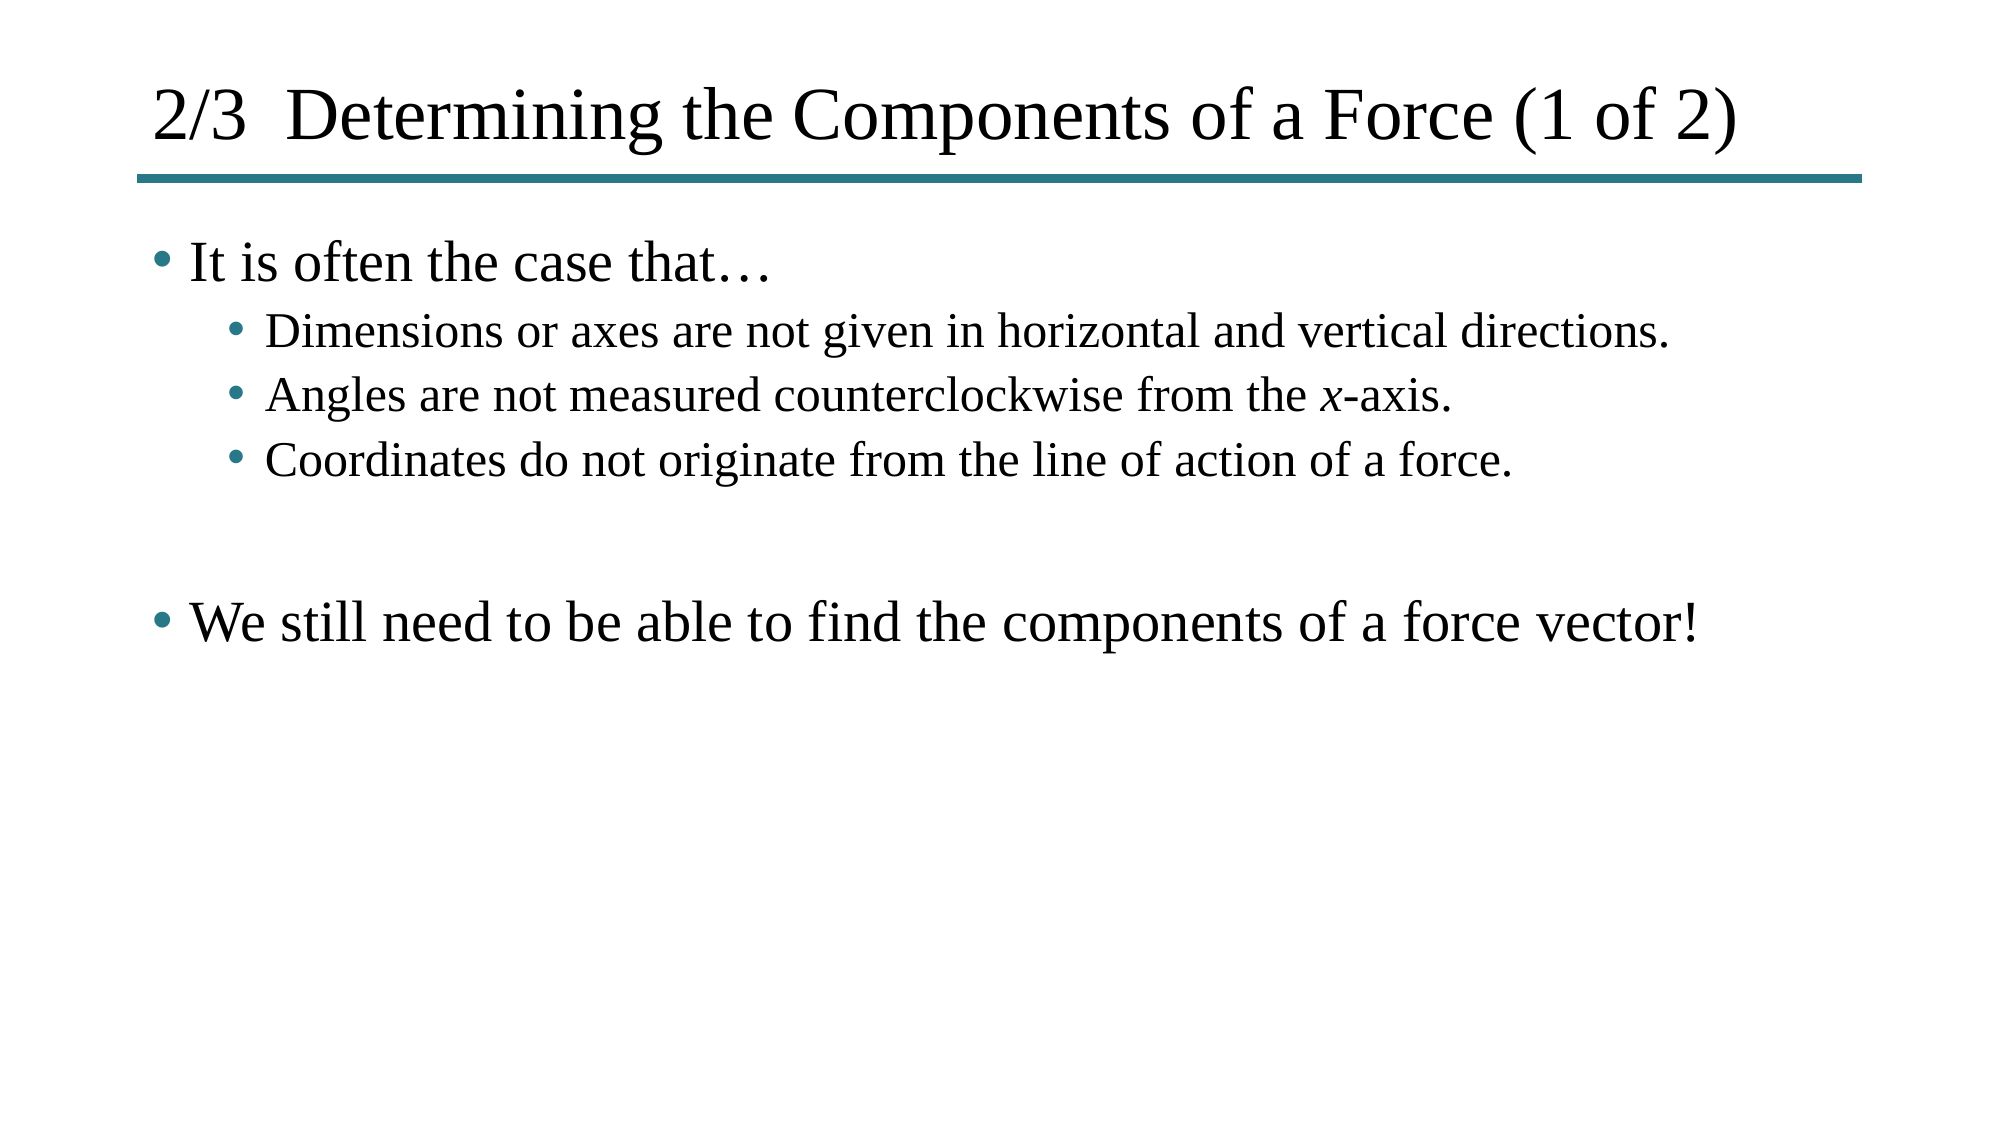

# 2/3  Determining the Components of a Force (1 of 2)
It is often the case that…
Dimensions or axes are not given in horizontal and vertical directions.
Angles are not measured counterclockwise from the x-axis.
Coordinates do not originate from the line of action of a force.

We still need to be able to find the components of a force vector!